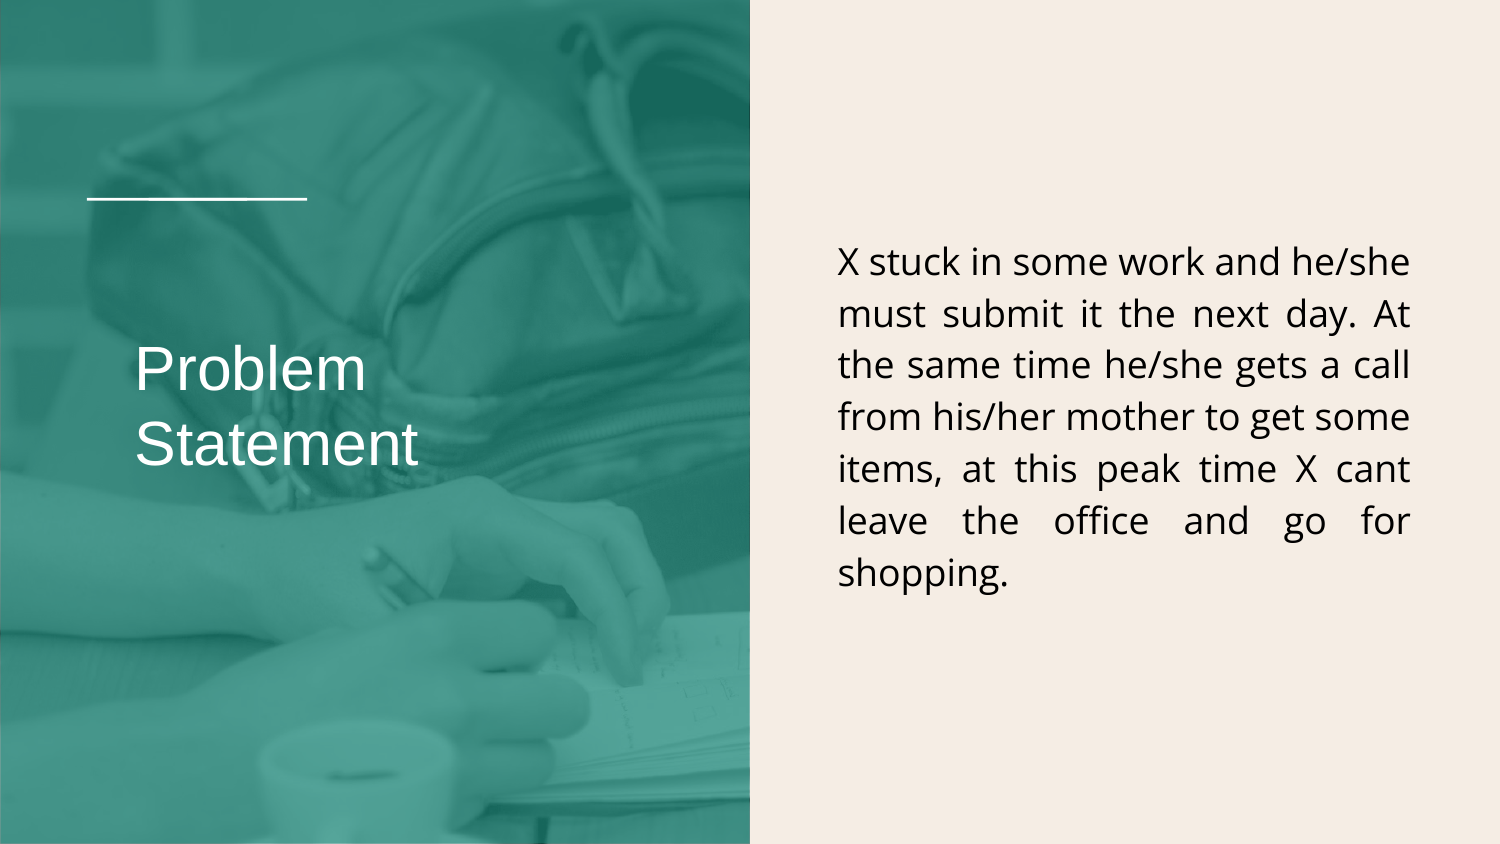

# Problem Statement
X stuck in some work and he/she must submit it the next day. At the same time he/she gets a call from his/her mother to get some items, at this peak time X cant leave the office and go for shopping.